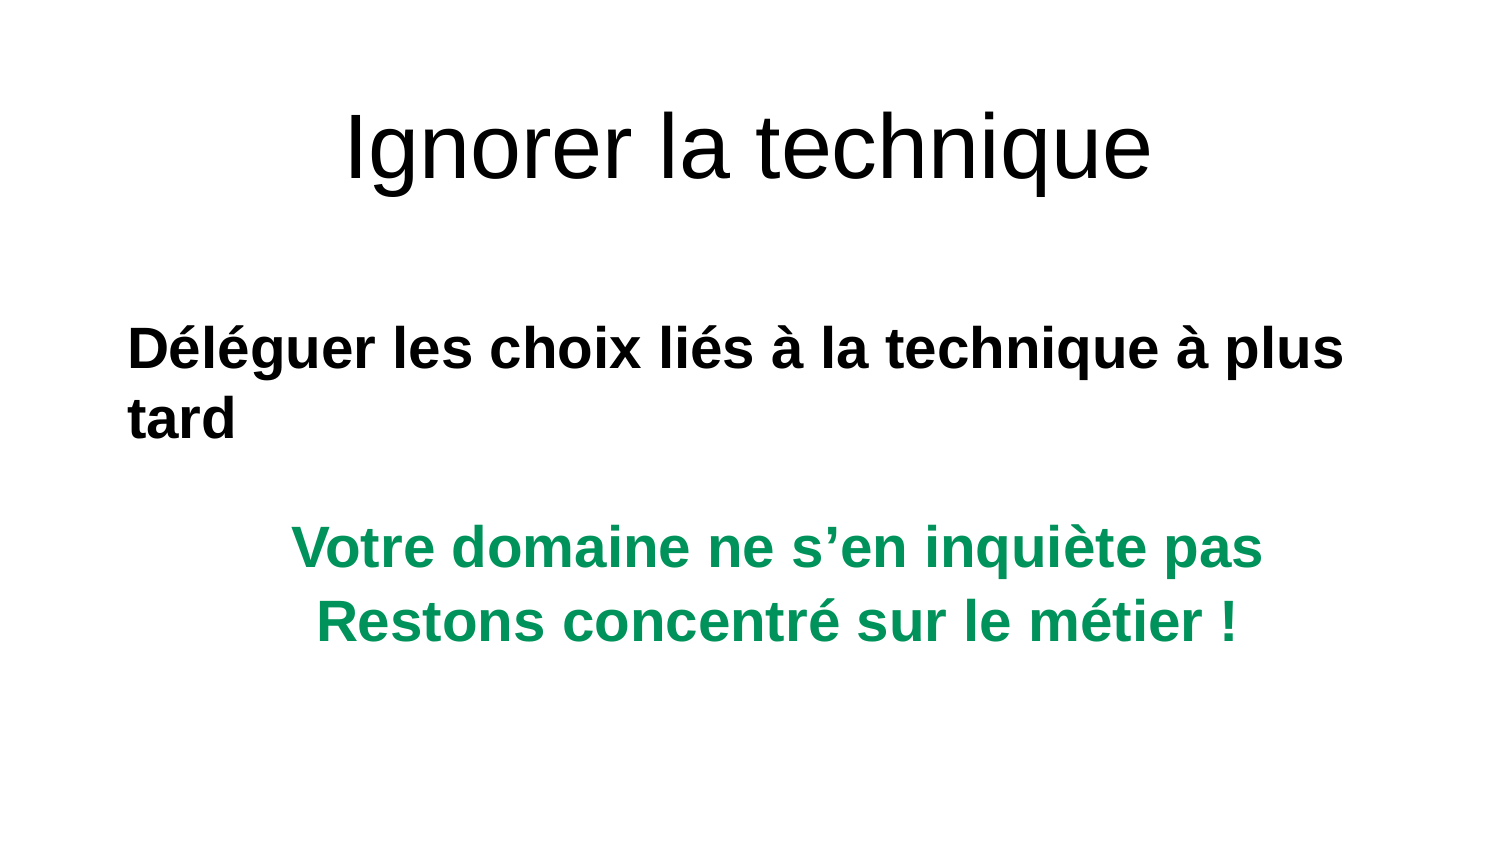

Ignorer la technique
Déléguer les choix liés à la technique à plus tard
Votre domaine ne s’en inquiète pas
Restons concentré sur le métier !